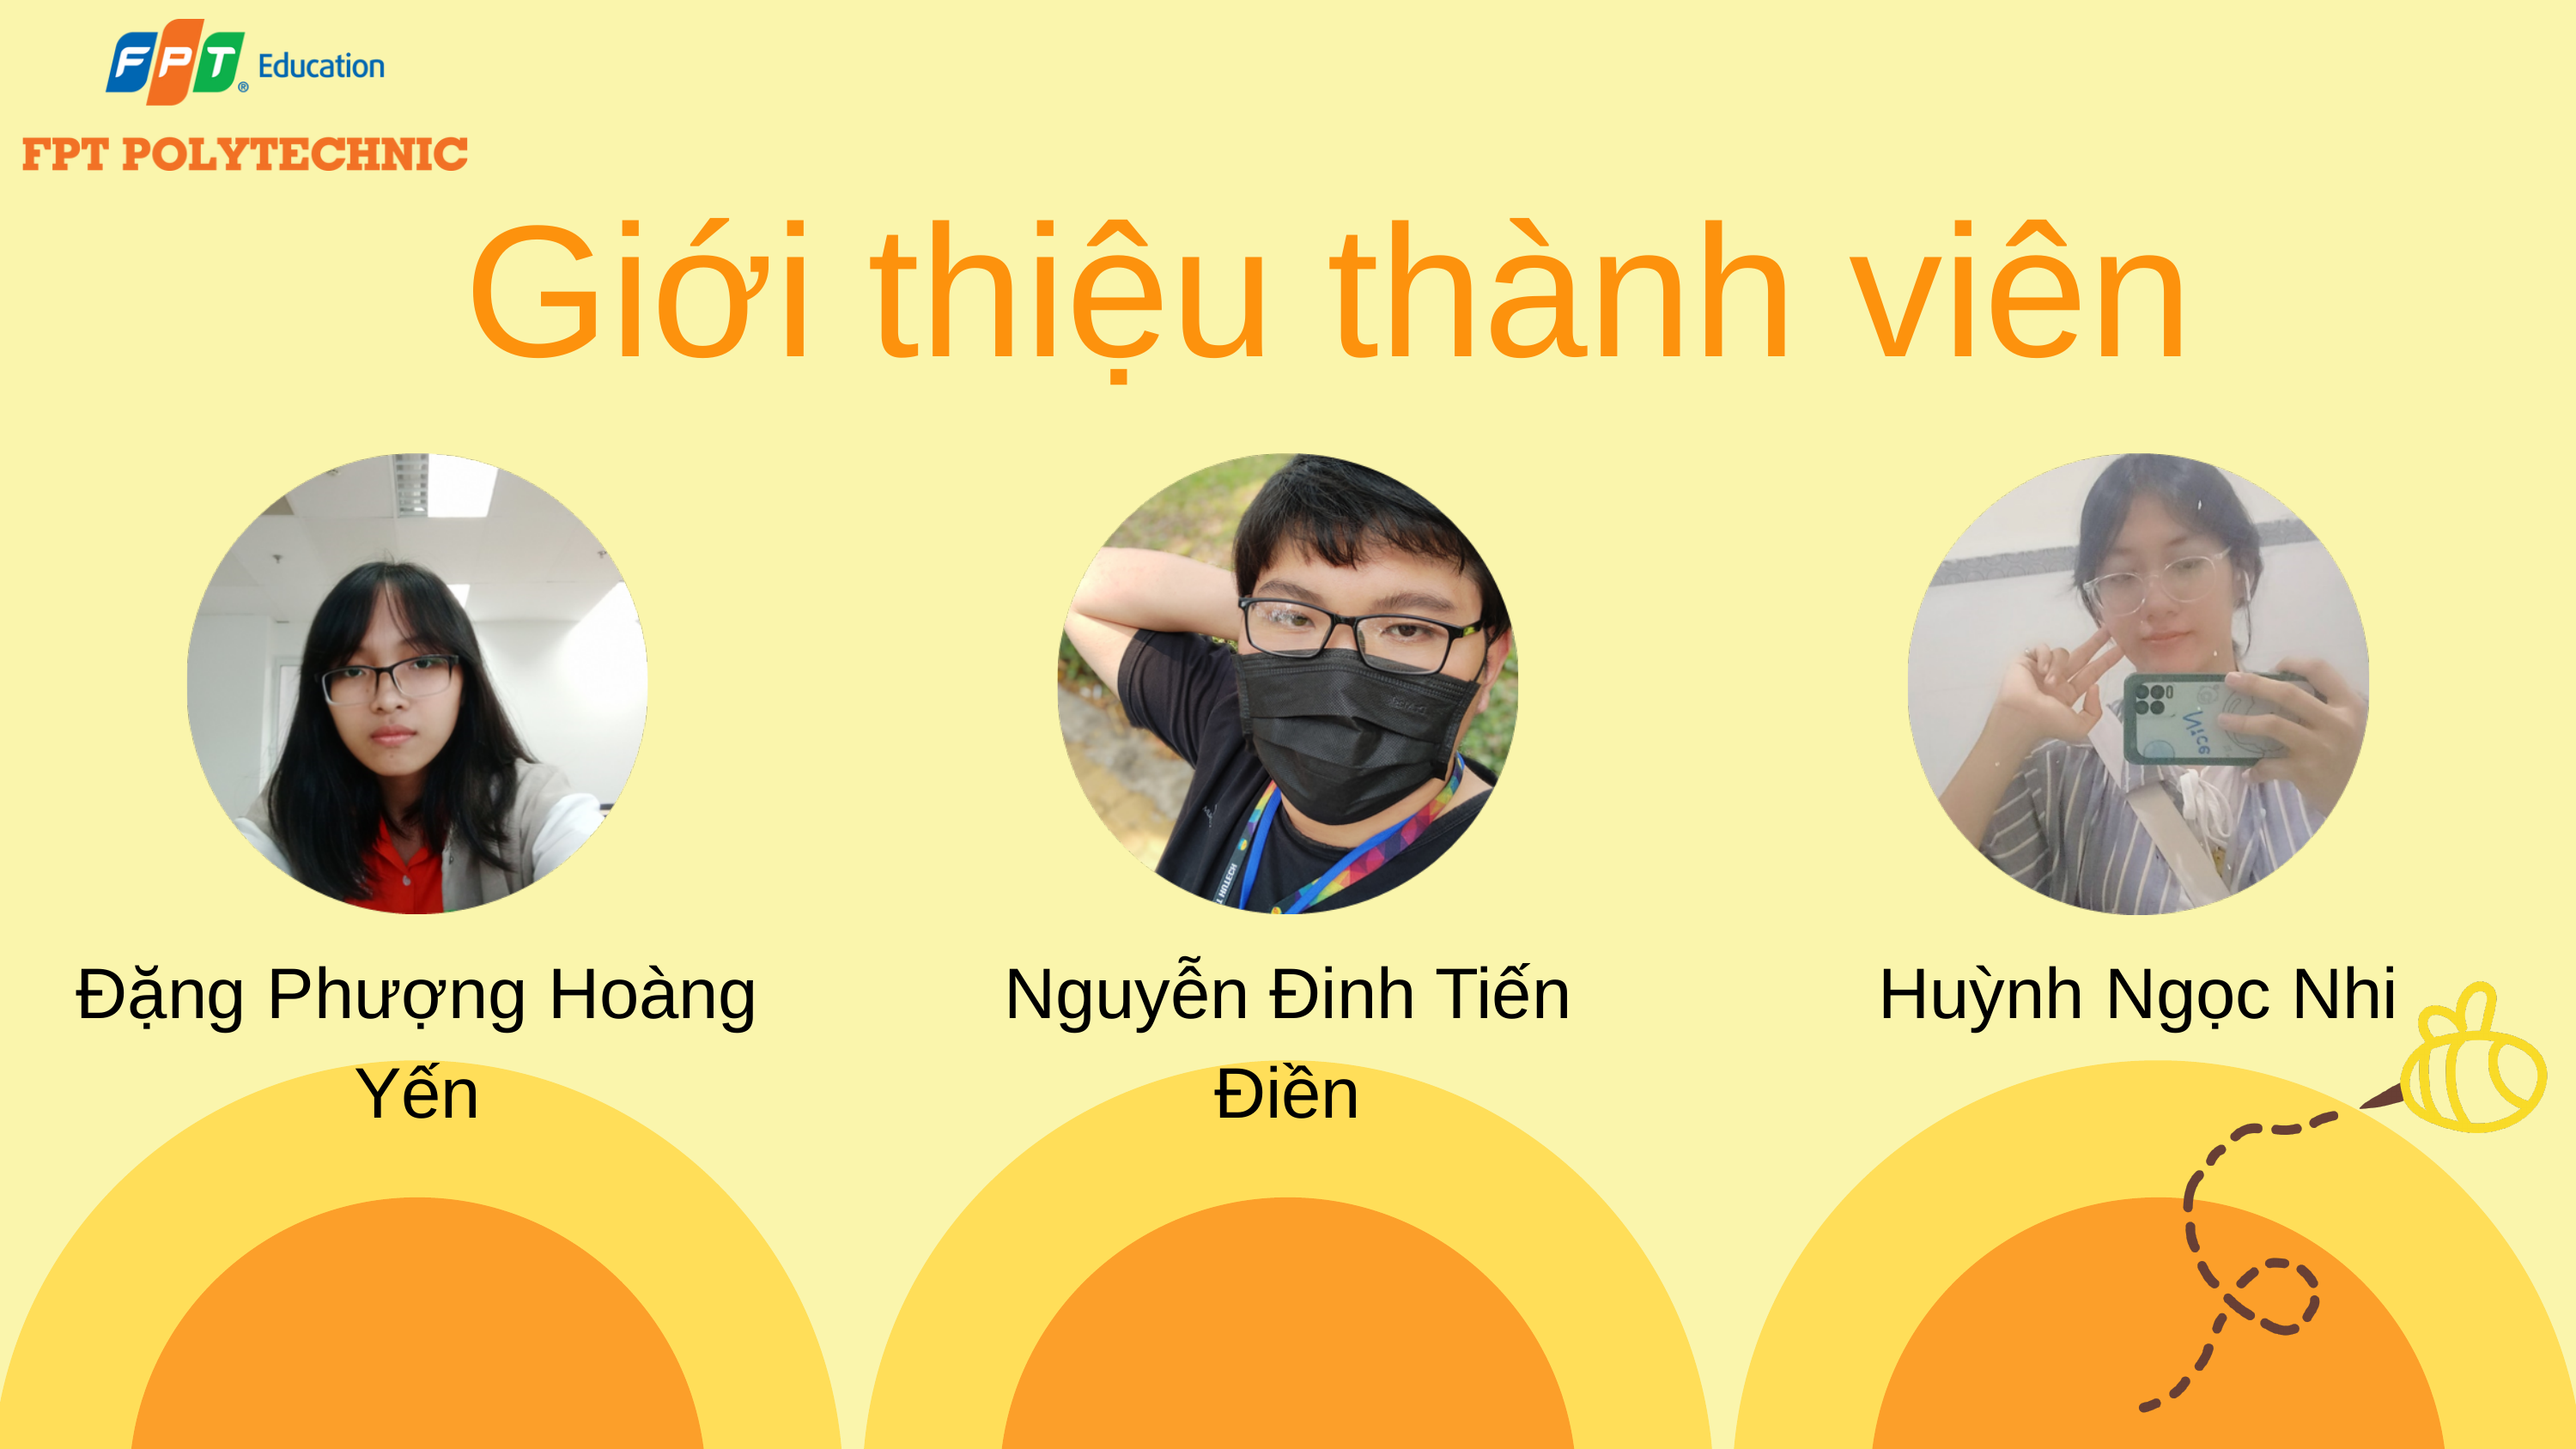

Giới thiệu thành viên

Đặng Phượng Hoàng Yến
Nguyễn Đinh Tiến Điền
Huỳnh Ngọc Nhi